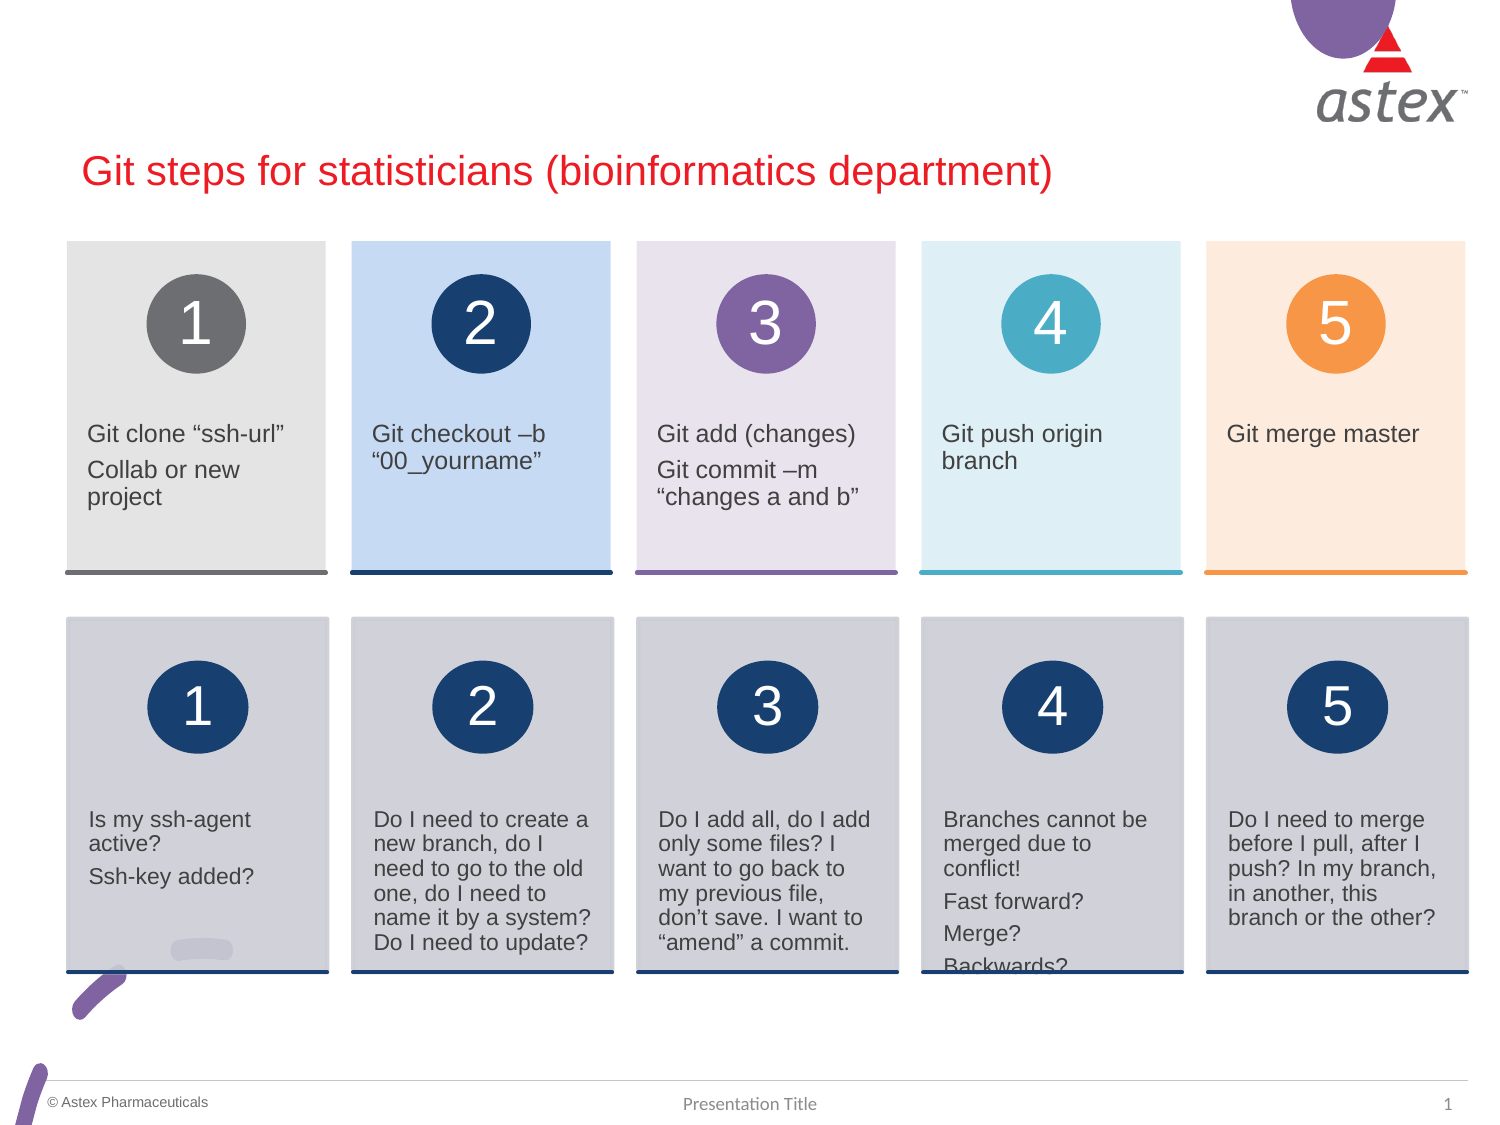

9/3/20XX
# Git steps for statisticians (bioinformatics department)
Git clone “ssh-url”
Collab or new project
1
Git checkout –b “00_yourname”
2
Git add (changes)
Git commit –m “changes a and b”
3
Git push origin branch
4
Git merge master
5
Is my ssh-agent active?
Ssh-key added?
1
Do I need to create a new branch, do I need to go to the old one, do I need to name it by a system? Do I need to update?
2
Do I add all, do I add only some files? I want to go back to my previous file, don’t save. I want to “amend” a commit.
3
Branches cannot be merged due to conflict!
Fast forward?
Merge?
Backwards?
4
Do I need to merge before I pull, after I push? In my branch, in another, this branch or the other?
5
Presentation Title
1